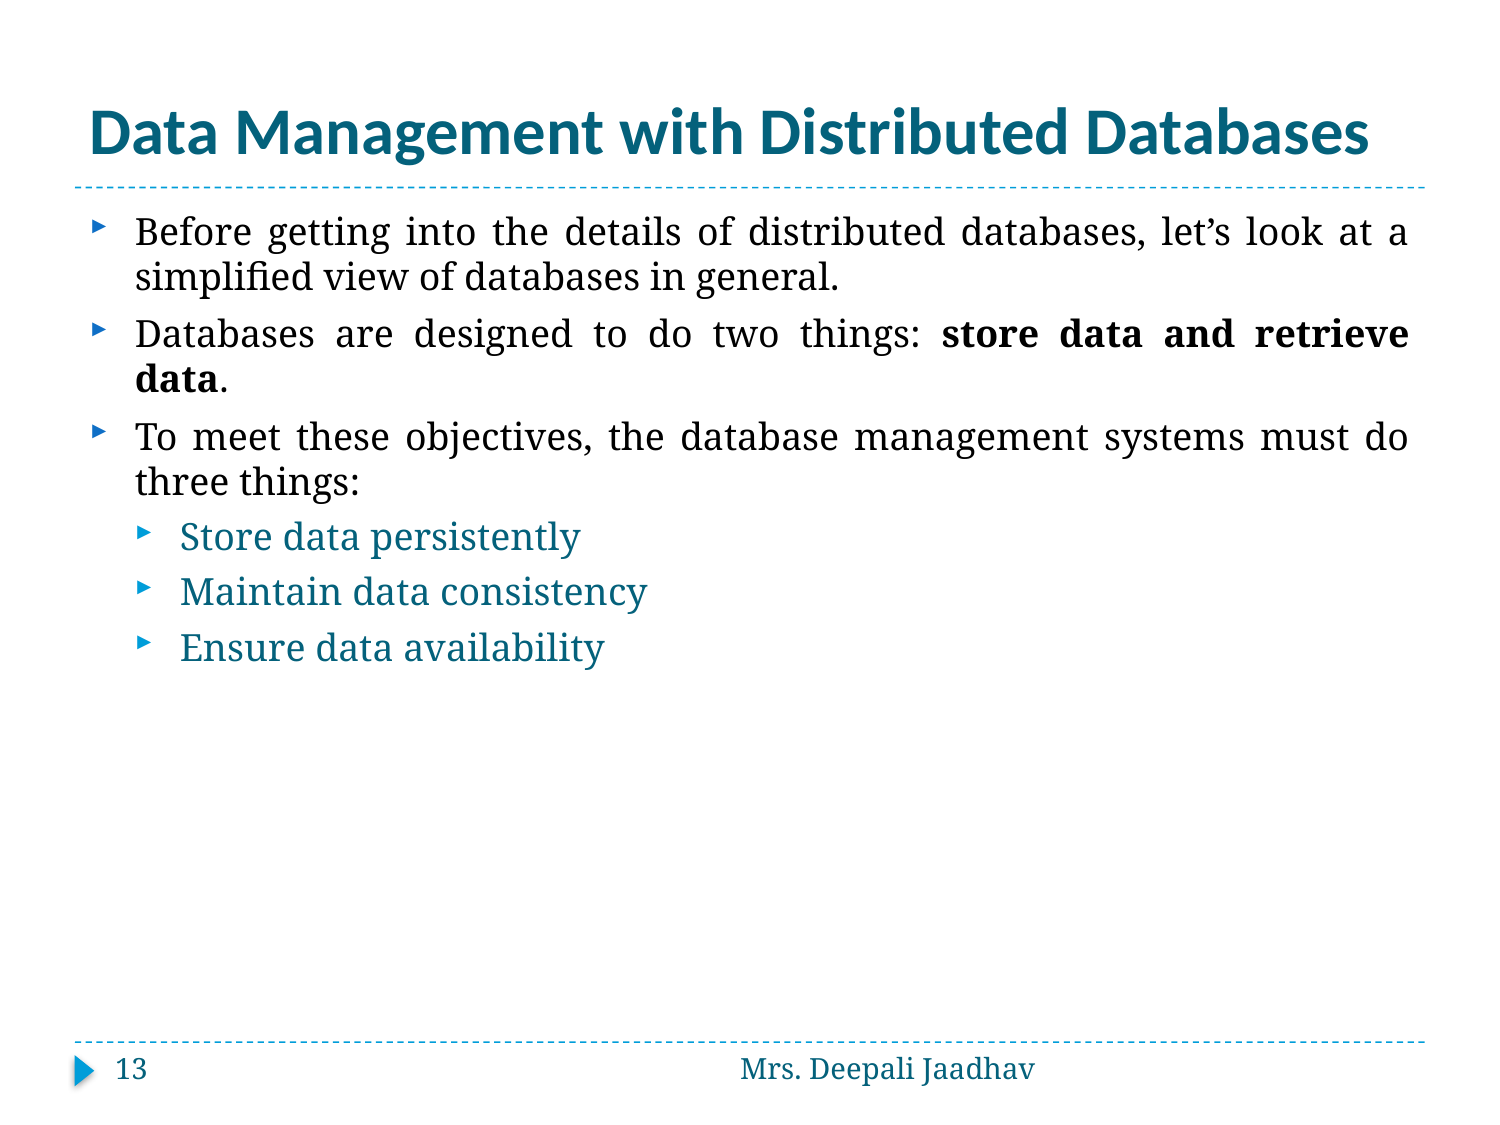

# Data Management with Distributed Databases
Before getting into the details of distributed databases, let’s look at a simplified view of databases in general.
Databases are designed to do two things: store data and retrieve data.
To meet these objectives, the database management systems must do three things:
Store data persistently
Maintain data consistency
Ensure data availability

13
Mrs. Deepali Jaadhav